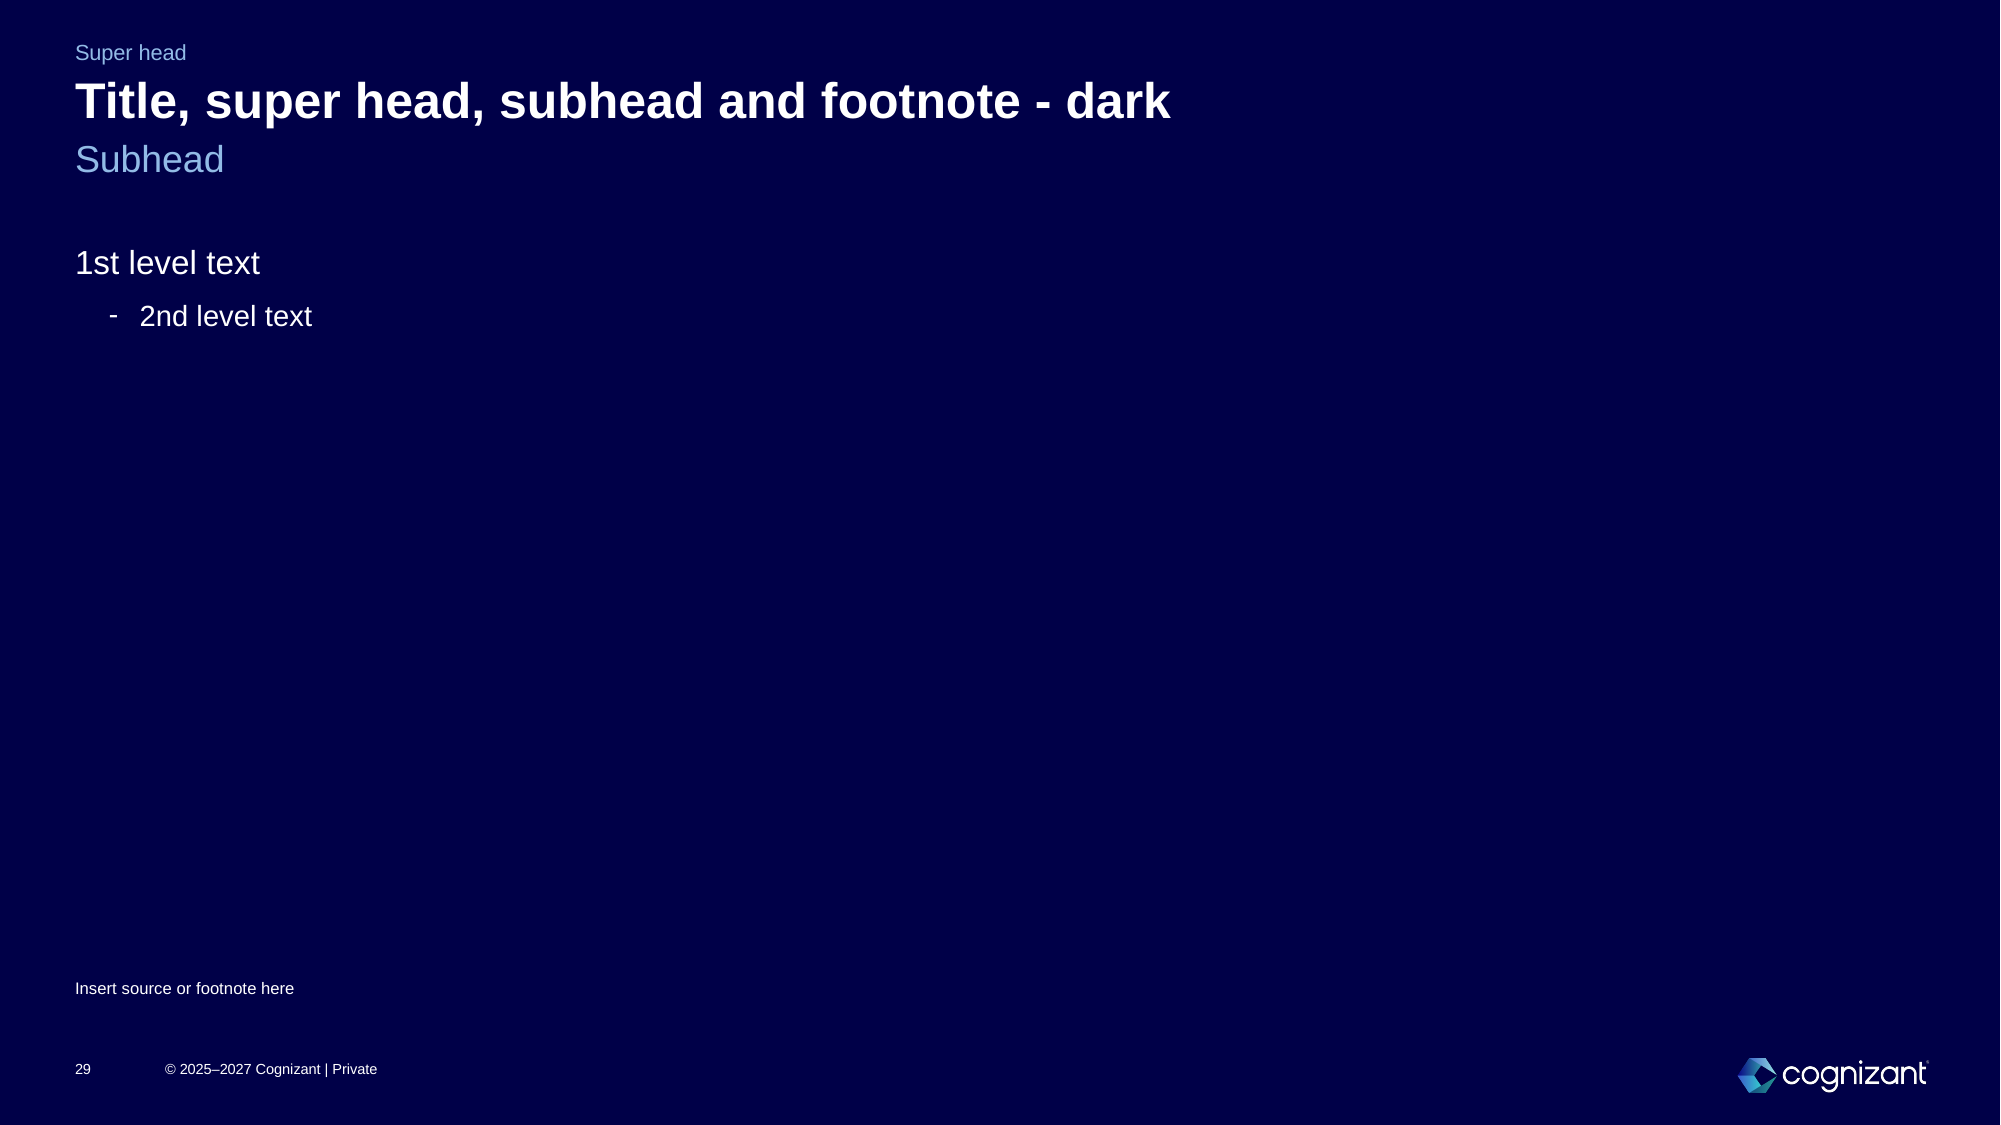

Super head
# Title, super head, subhead and footnote - dark
Subhead
1st level text
2nd level text
Insert source or footnote here
29
© 2025–2027 Cognizant | Private